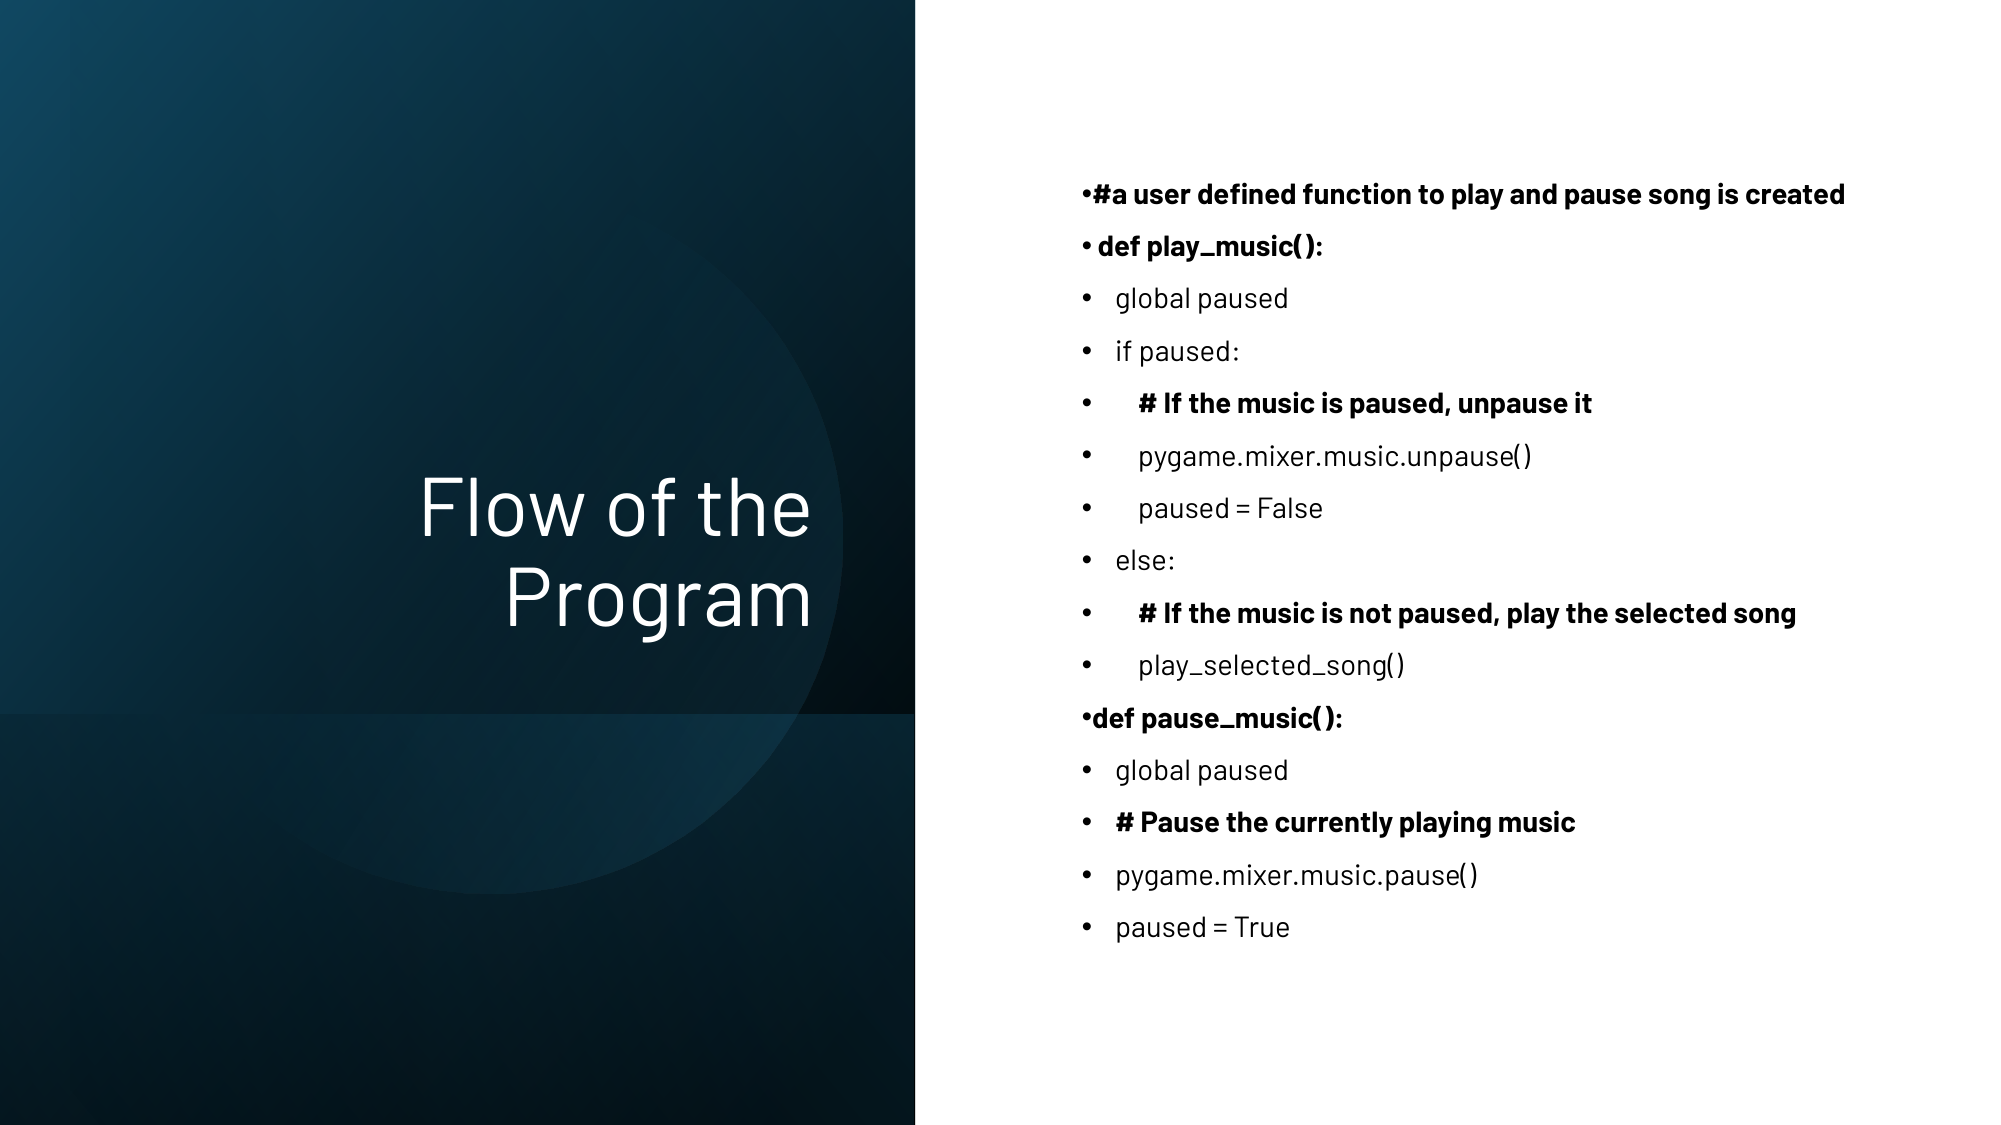

# Flow of the Program

#a user defined function to play and pause song is created
 def play_music():
    global paused
    if paused:
        # If the music is paused, unpause it
        pygame.mixer.music.unpause()
        paused = False
    else:
        # If the music is not paused, play the selected song
        play_selected_song()
def pause_music():
    global paused
    # Pause the currently playing music
    pygame.mixer.music.pause()
    paused = True